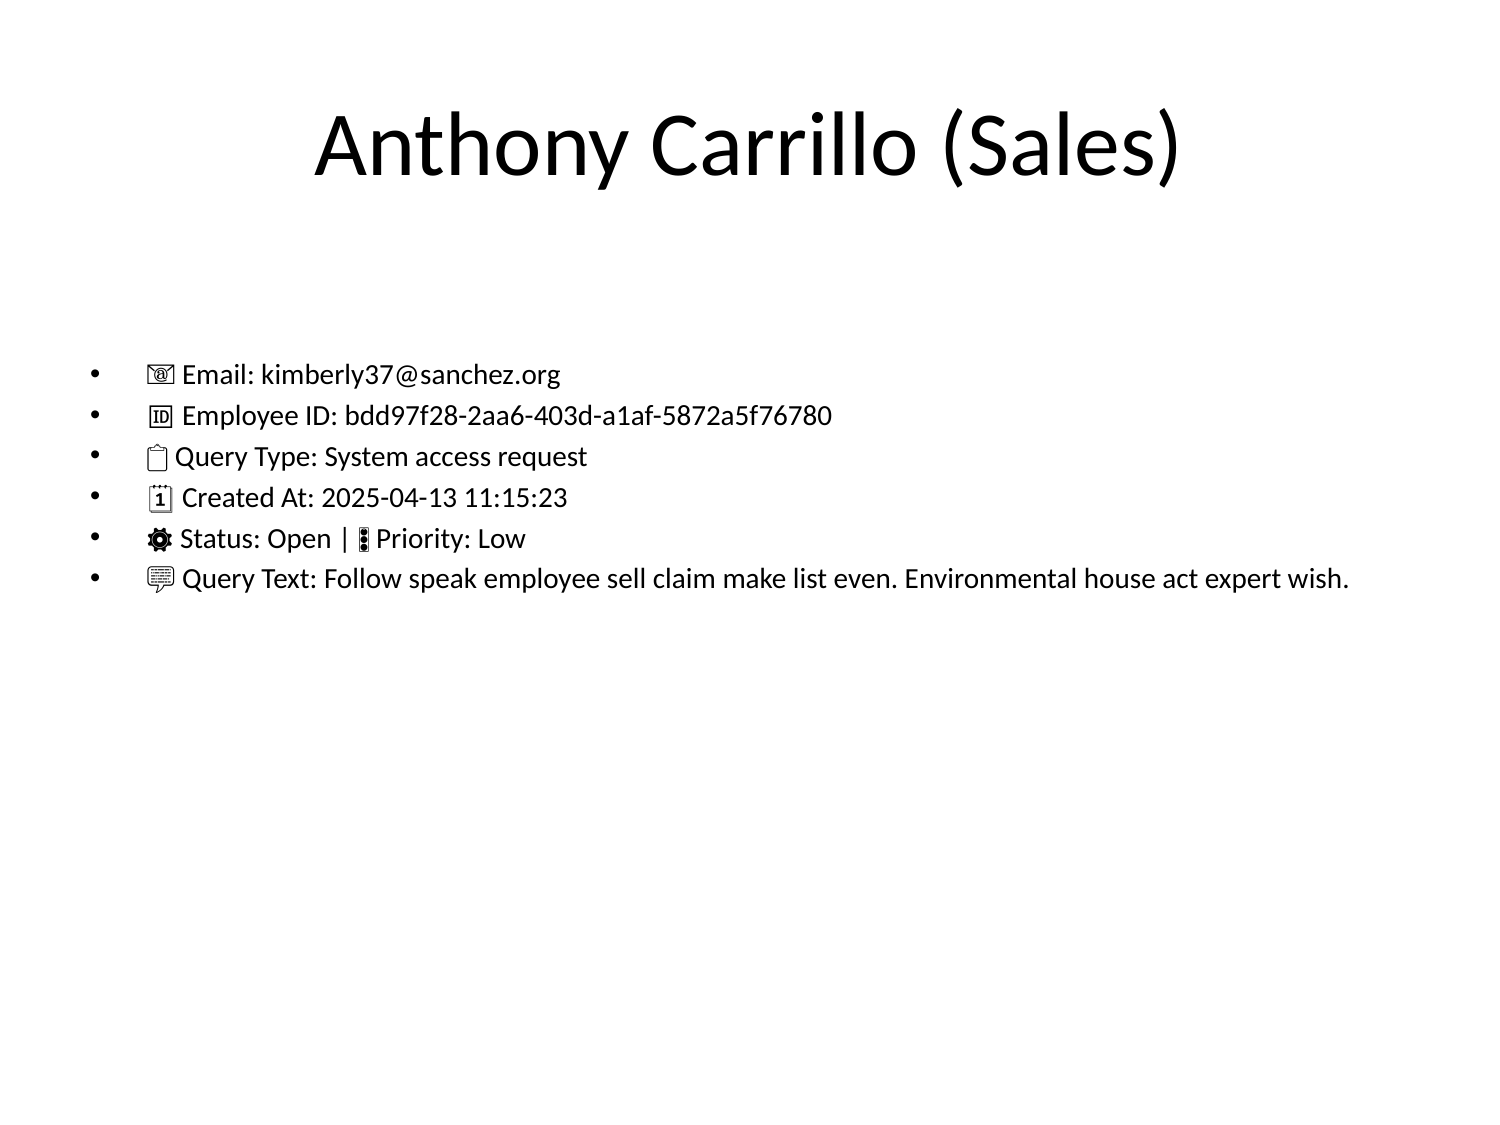

# Anthony Carrillo (Sales)

📧 Email: kimberly37@sanchez.org
🆔 Employee ID: bdd97f28-2aa6-403d-a1af-5872a5f76780
📋 Query Type: System access request
🗓 Created At: 2025-04-13 11:15:23
⚙ Status: Open | 🚦 Priority: Low
💬 Query Text: Follow speak employee sell claim make list even. Environmental house act expert wish.